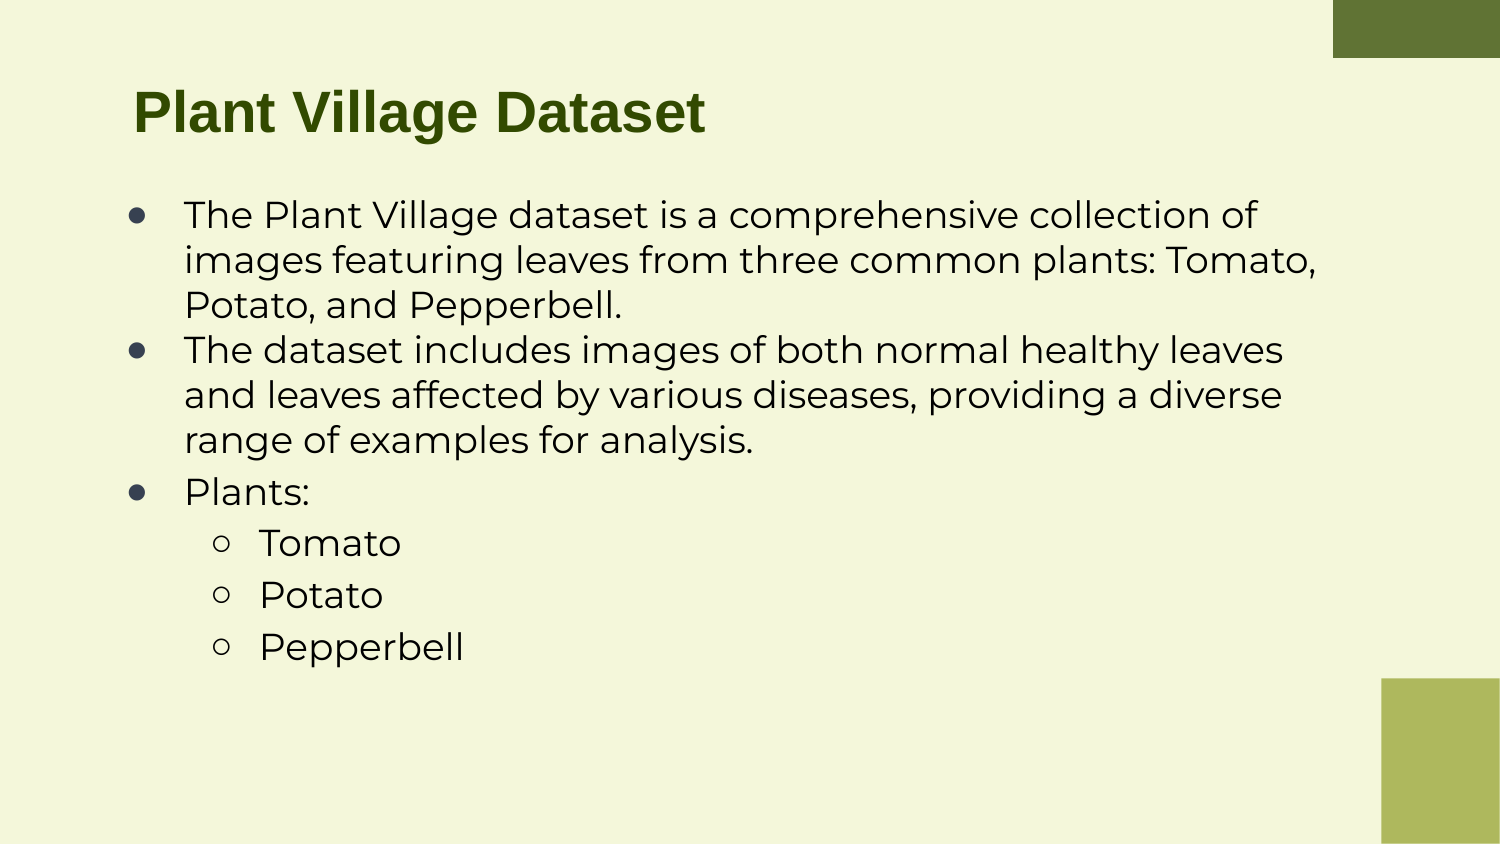

# Plant Village Dataset
The Plant Village dataset is a comprehensive collection of images featuring leaves from three common plants: Tomato, Potato, and Pepperbell.
The dataset includes images of both normal healthy leaves and leaves affected by various diseases, providing a diverse range of examples for analysis.
Plants:
Tomato
Potato
Pepperbell